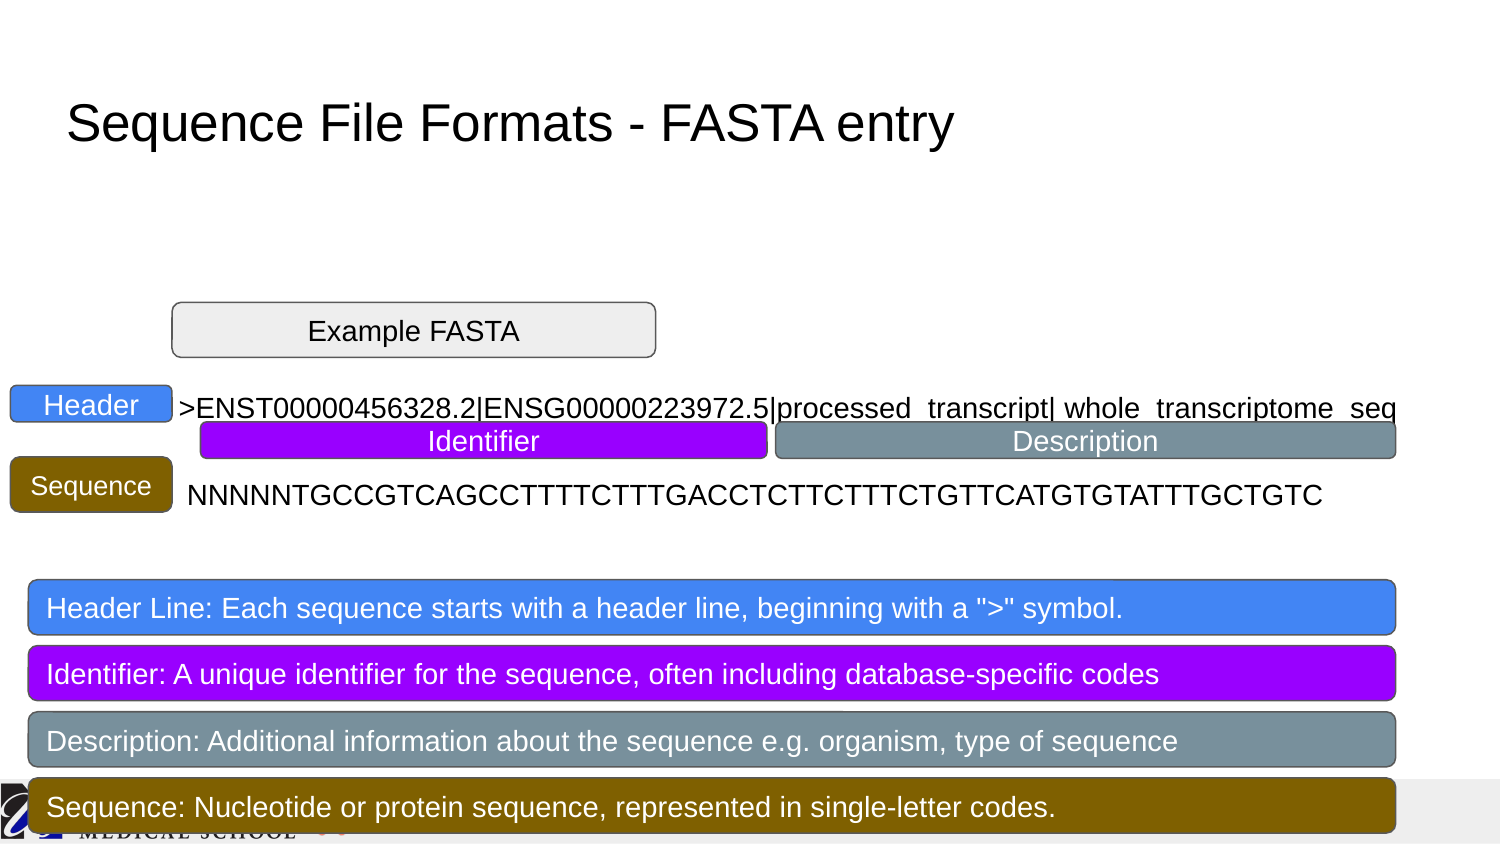

# Sequence File Formats - FASTA entry
Example FASTA
>ENST00000456328.2|ENSG00000223972.5|processed_transcript| whole_transcriptome_seq
Header
Identifier
Description
Sequence
NNNNNTGCCGTCAGCCTTTTCTTTGACCTCTTCTTTCTGTTCATGTGTATTTGCTGTC
Header Line: Each sequence starts with a header line, beginning with a ">" symbol.
Identifier: A unique identifier for the sequence, often including database-specific codes
Description: Additional information about the sequence e.g. organism, type of sequence
Sequence: Nucleotide or protein sequence, represented in single-letter codes.